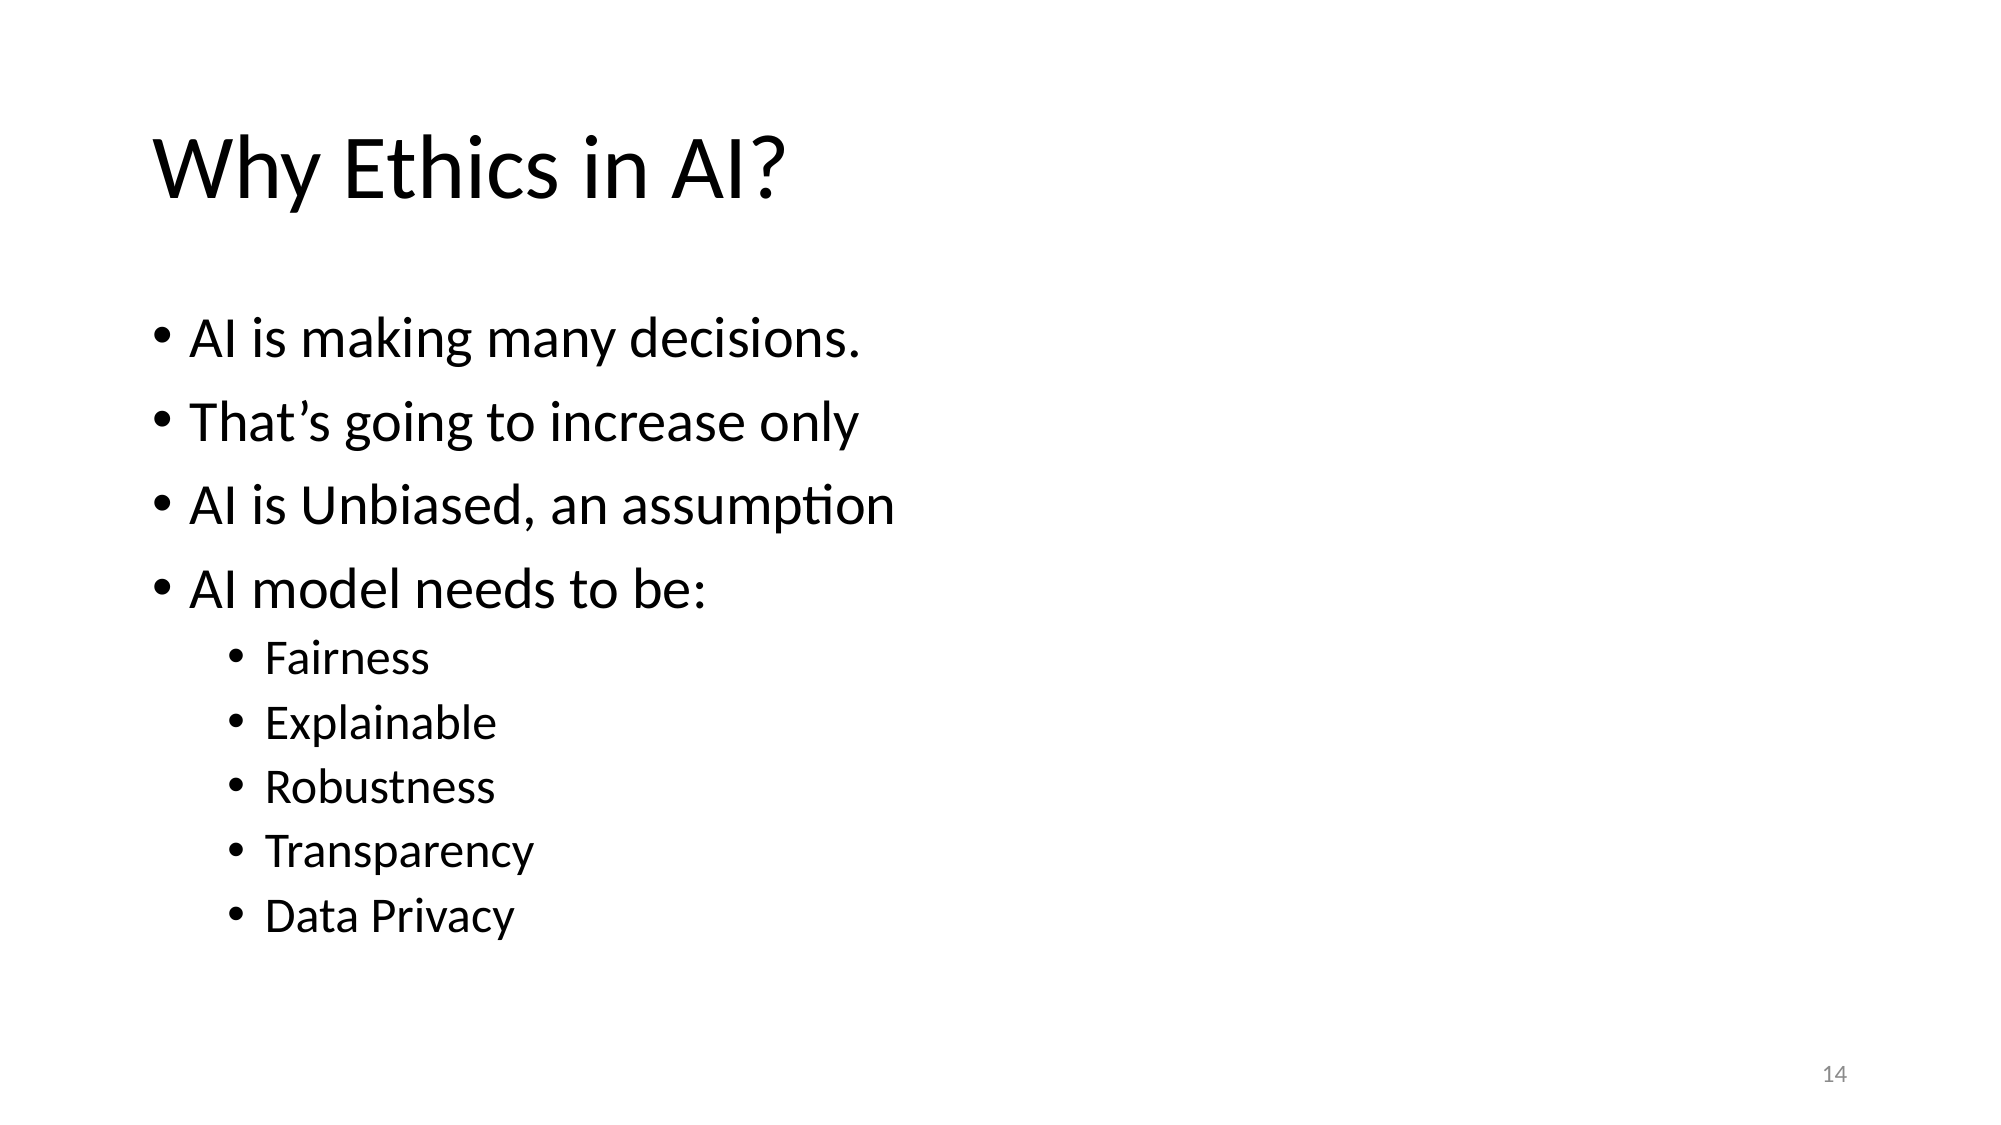

# Why Ethics in AI?
AI is making many decisions.
That’s going to increase only
AI is Unbiased, an assumption
AI model needs to be:
Fairness
Explainable
Robustness
Transparency
Data Privacy

14